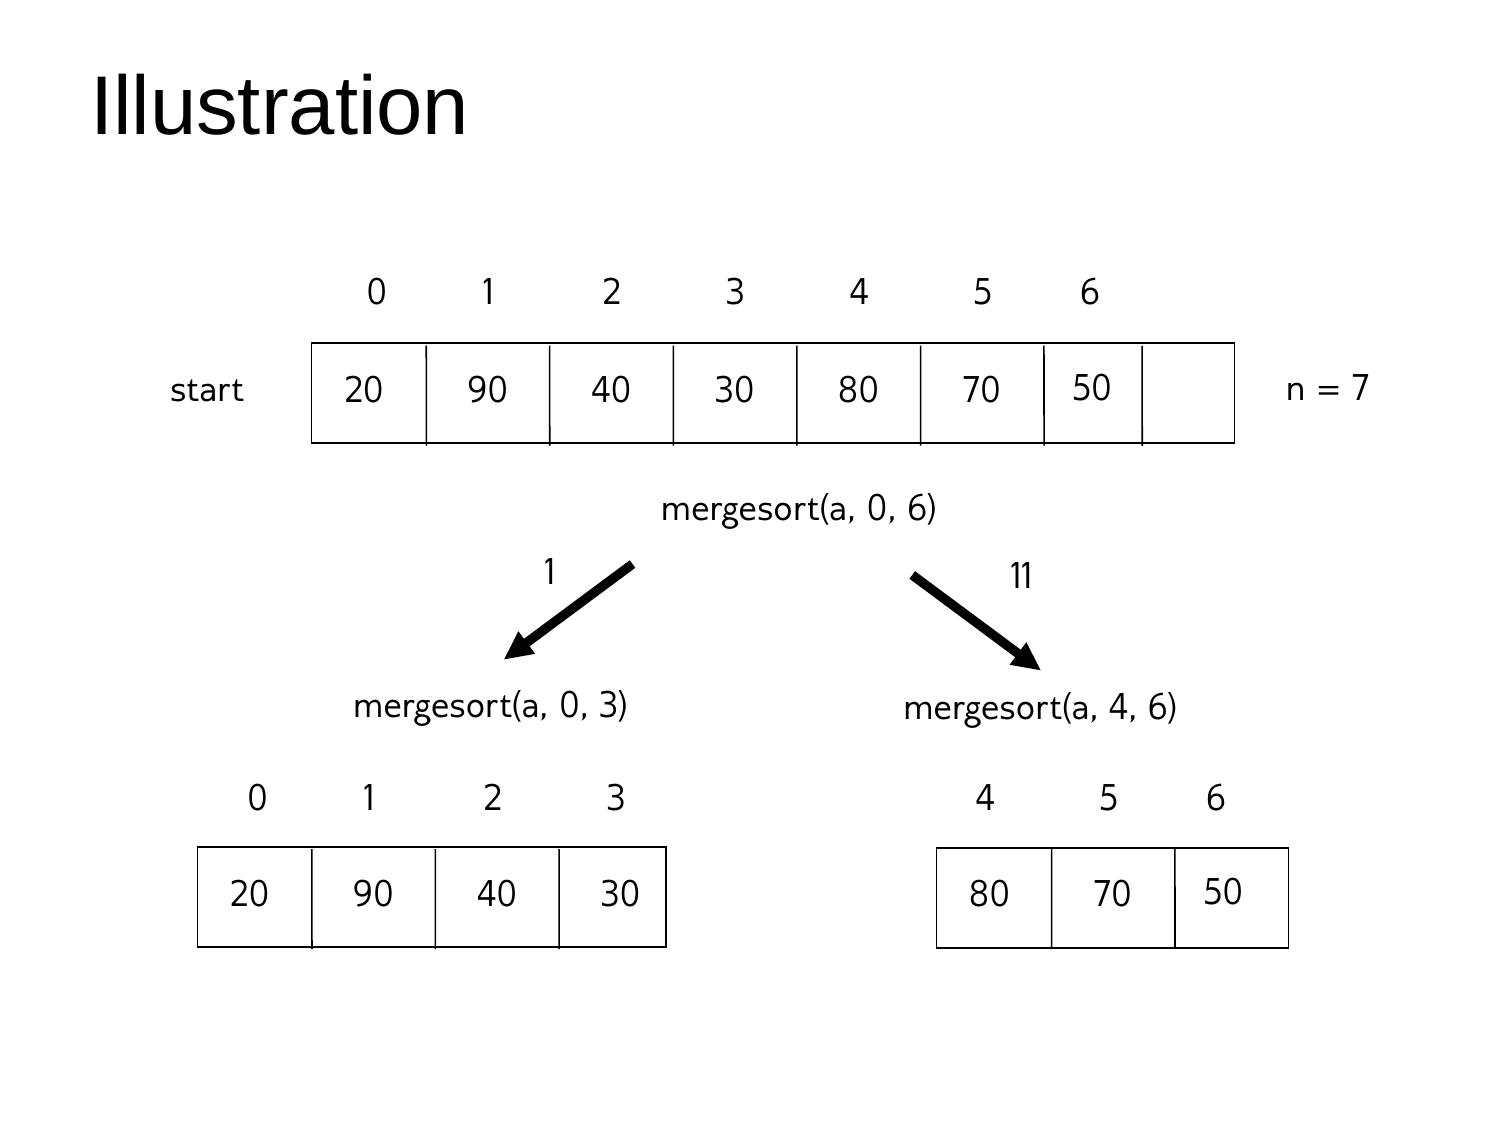

# Illustration
 0
1
2
3
4
5
6

20
90
40
30
80
70
50
start
n = 7
mergesort(a, 0, 6)
1
11

mergesort(a, 0, 3)
mergesort(a, 4, 6)
 0
1
2
3

20
90
40
30
4
5
6

50
80
70